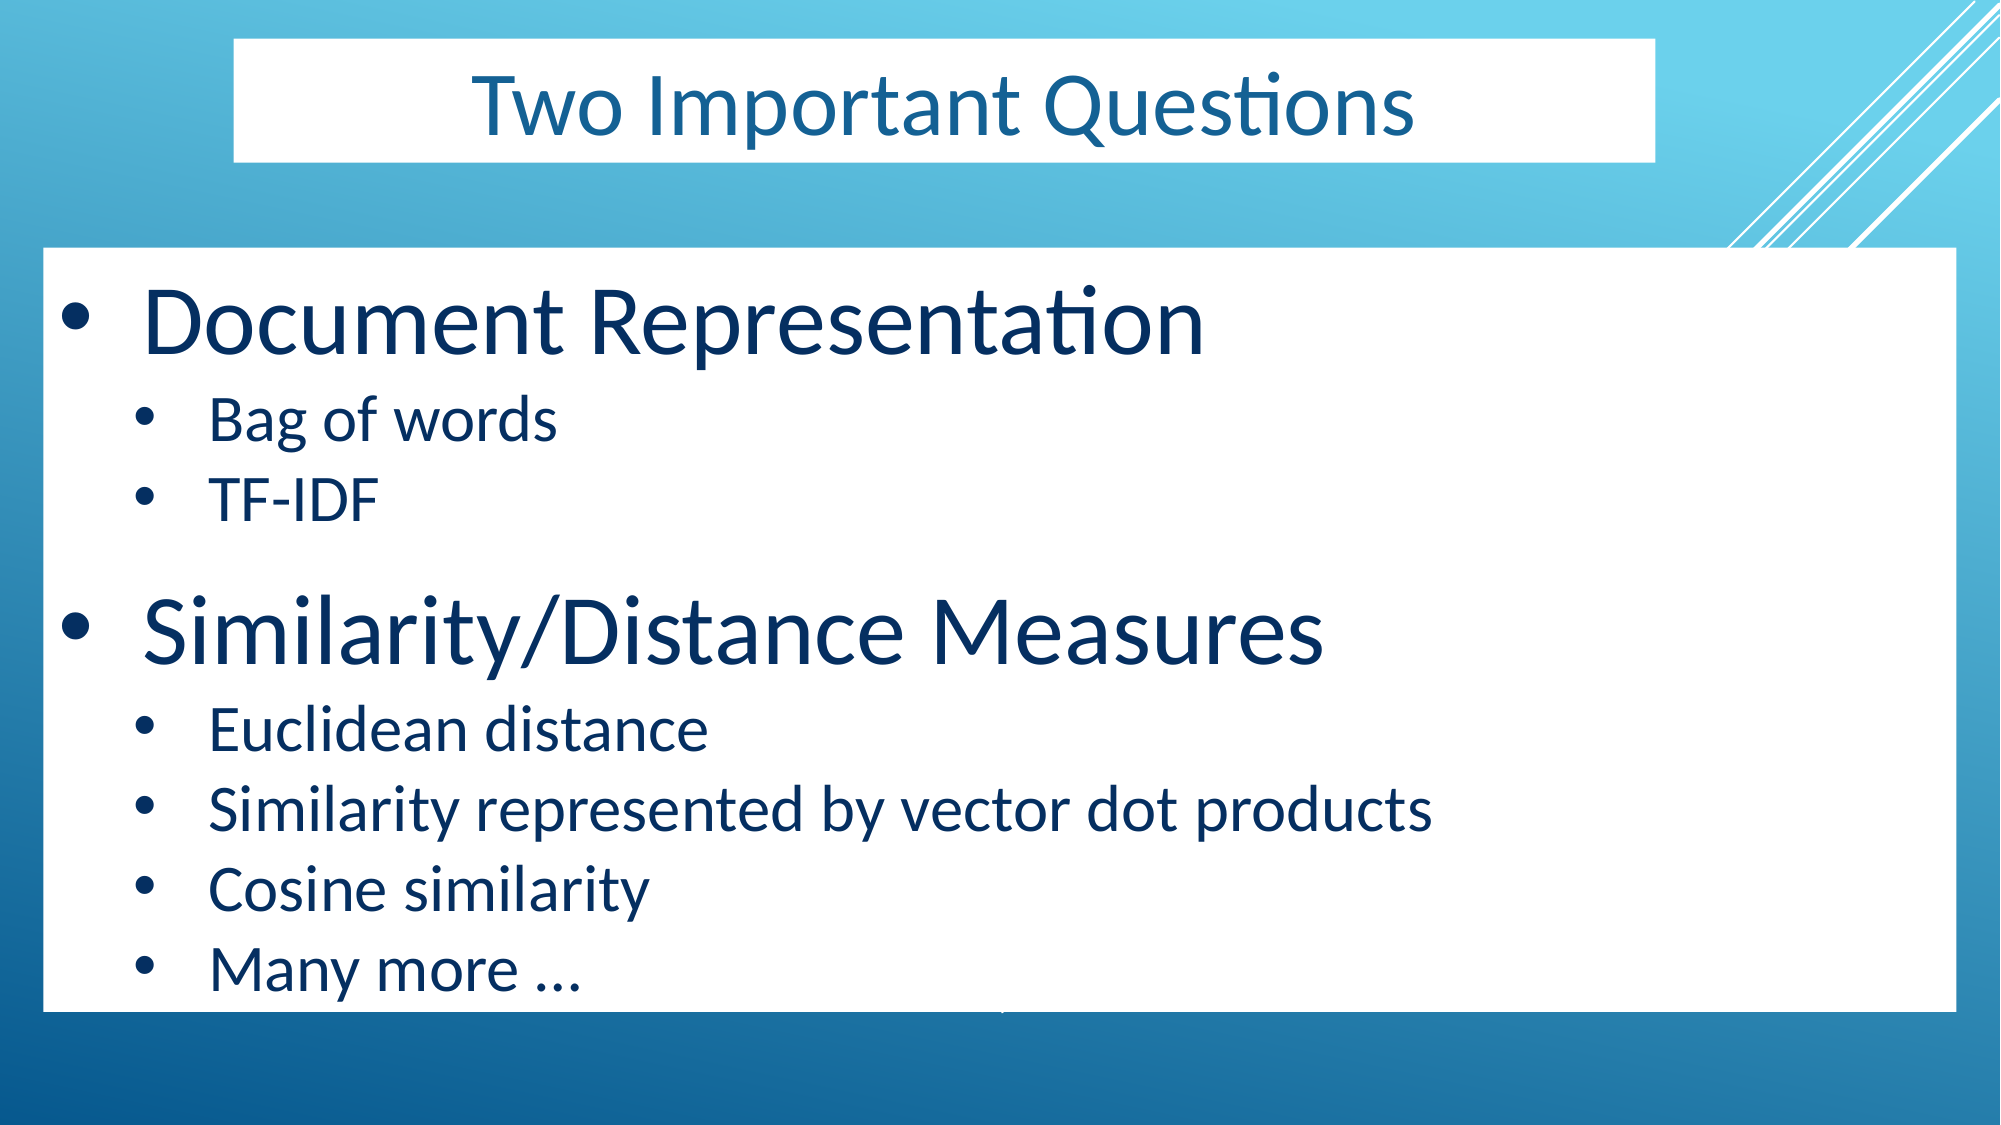

# Two Important Questions
Document Representation
Bag of words
TF-IDF

Similarity/Distance Measures
Euclidean distance
Similarity represented by vector dot products
Cosine similarity
Many more …